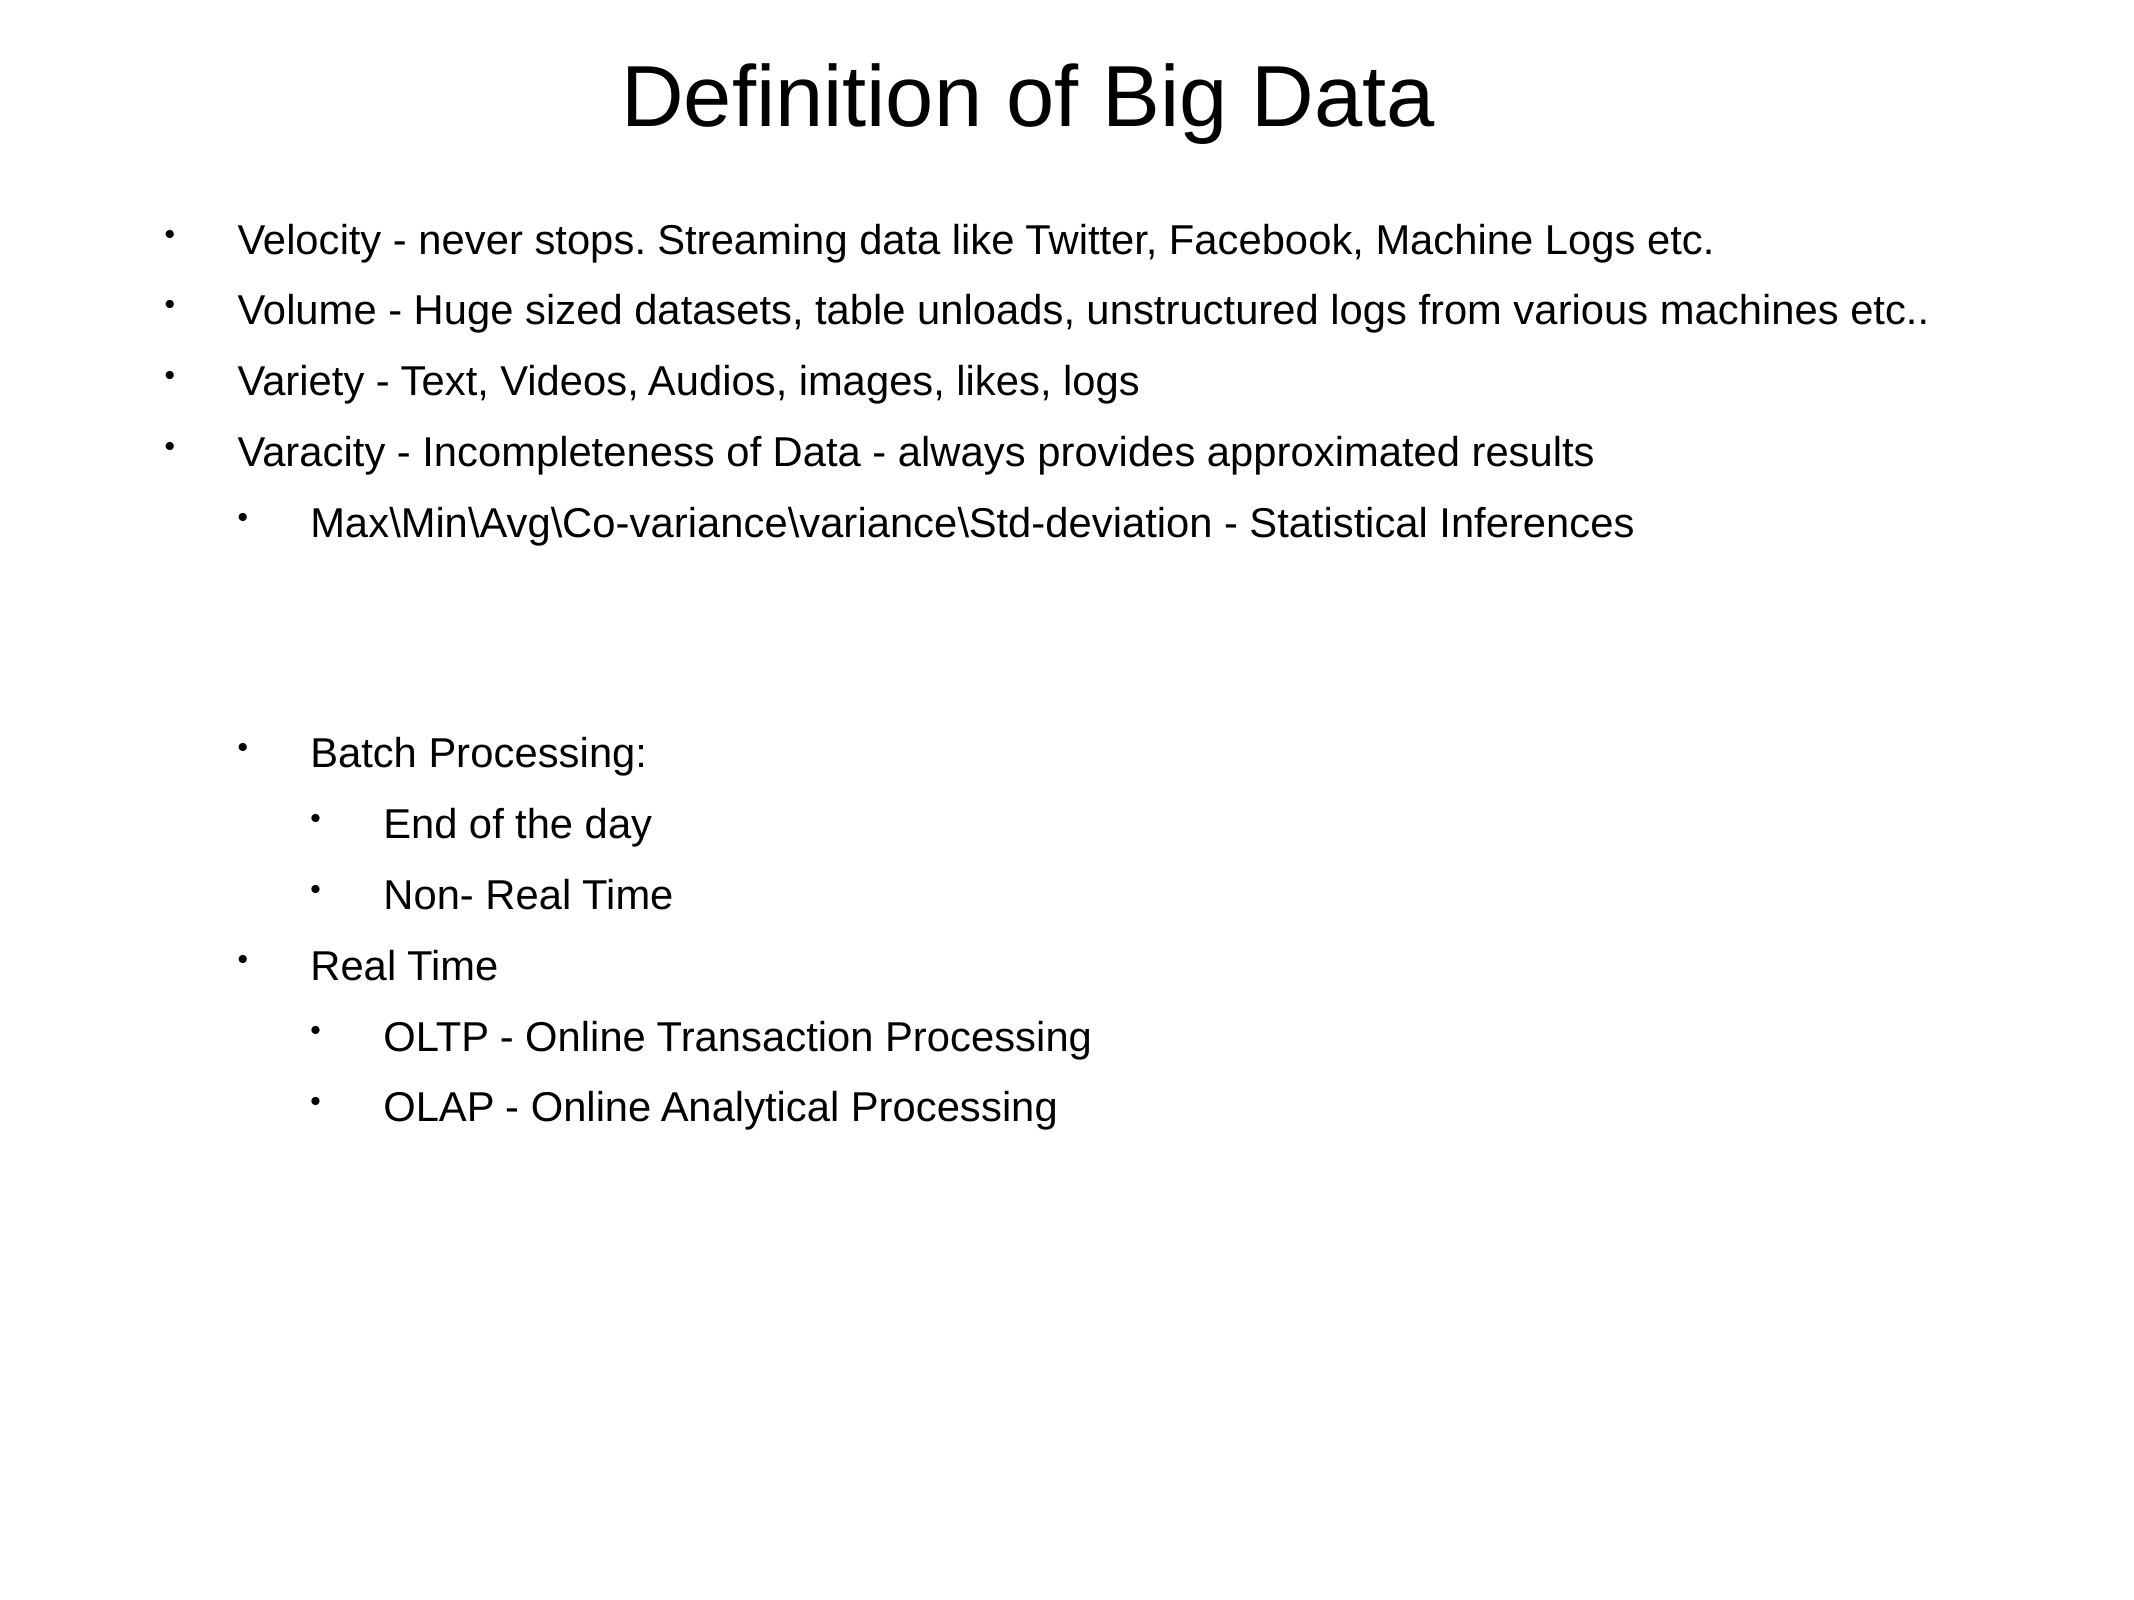

# Definition of Big Data
Velocity - never stops. Streaming data like Twitter, Facebook, Machine Logs etc.
Volume - Huge sized datasets, table unloads, unstructured logs from various machines etc..
Variety - Text, Videos, Audios, images, likes, logs
Varacity - Incompleteness of Data - always provides approximated results
Max\Min\Avg\Co-variance\variance\Std-deviation - Statistical Inferences

Batch Processing:
End of the day
Non- Real Time
Real Time
OLTP - Online Transaction Processing
OLAP - Online Analytical Processing